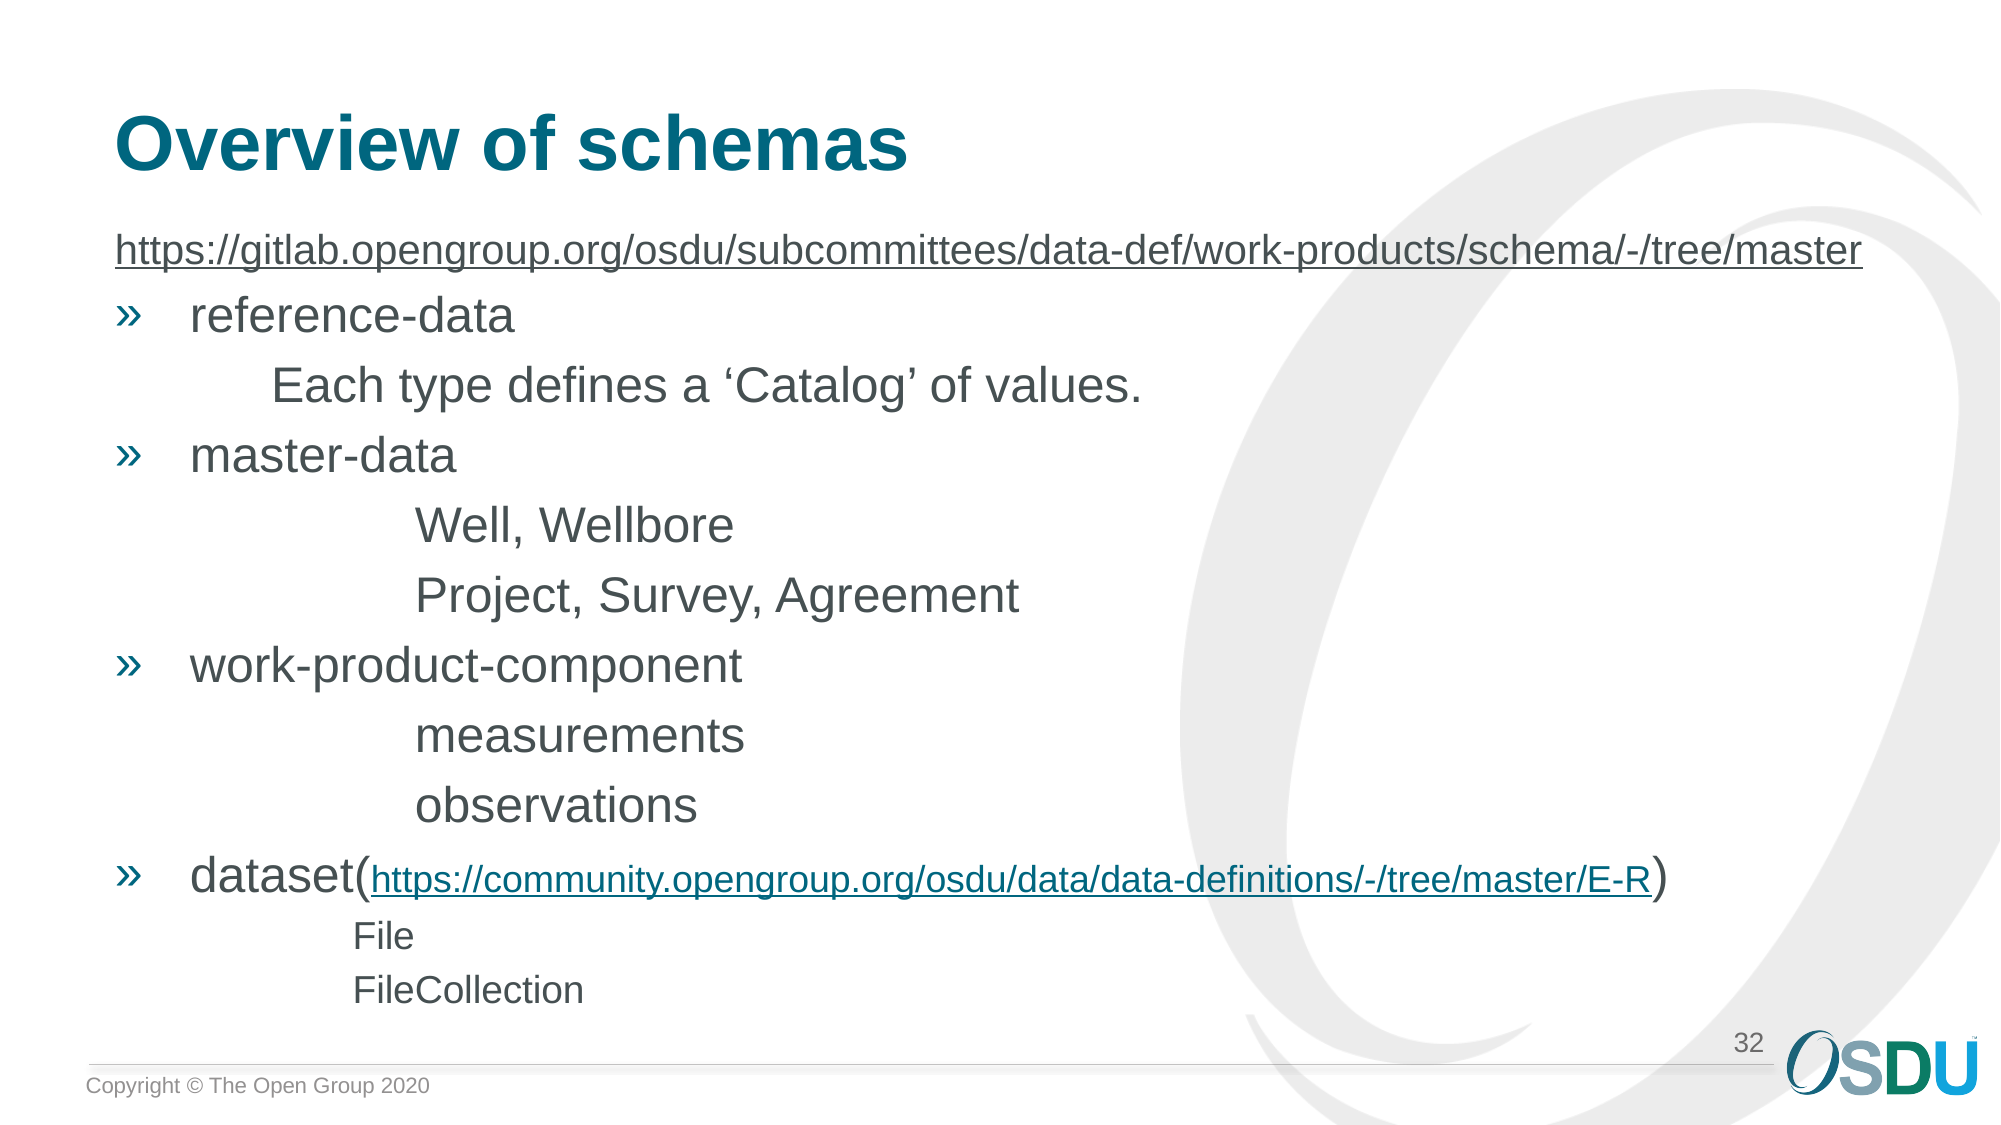

# Overview of schemas
https://gitlab.opengroup.org/osdu/subcommittees/data-def/work-products/schema/-/tree/master
reference-data​
    Each type defines a ‘Catalog’ of values.
master-data
		Well, Wellbore
		Project, Survey, Agreement
work-product-component​
		measurements
		observations
dataset​(https://community.opengroup.org/osdu/data/data-definitions/-/tree/master/E-R)
  	File​
   	FileCollection

32